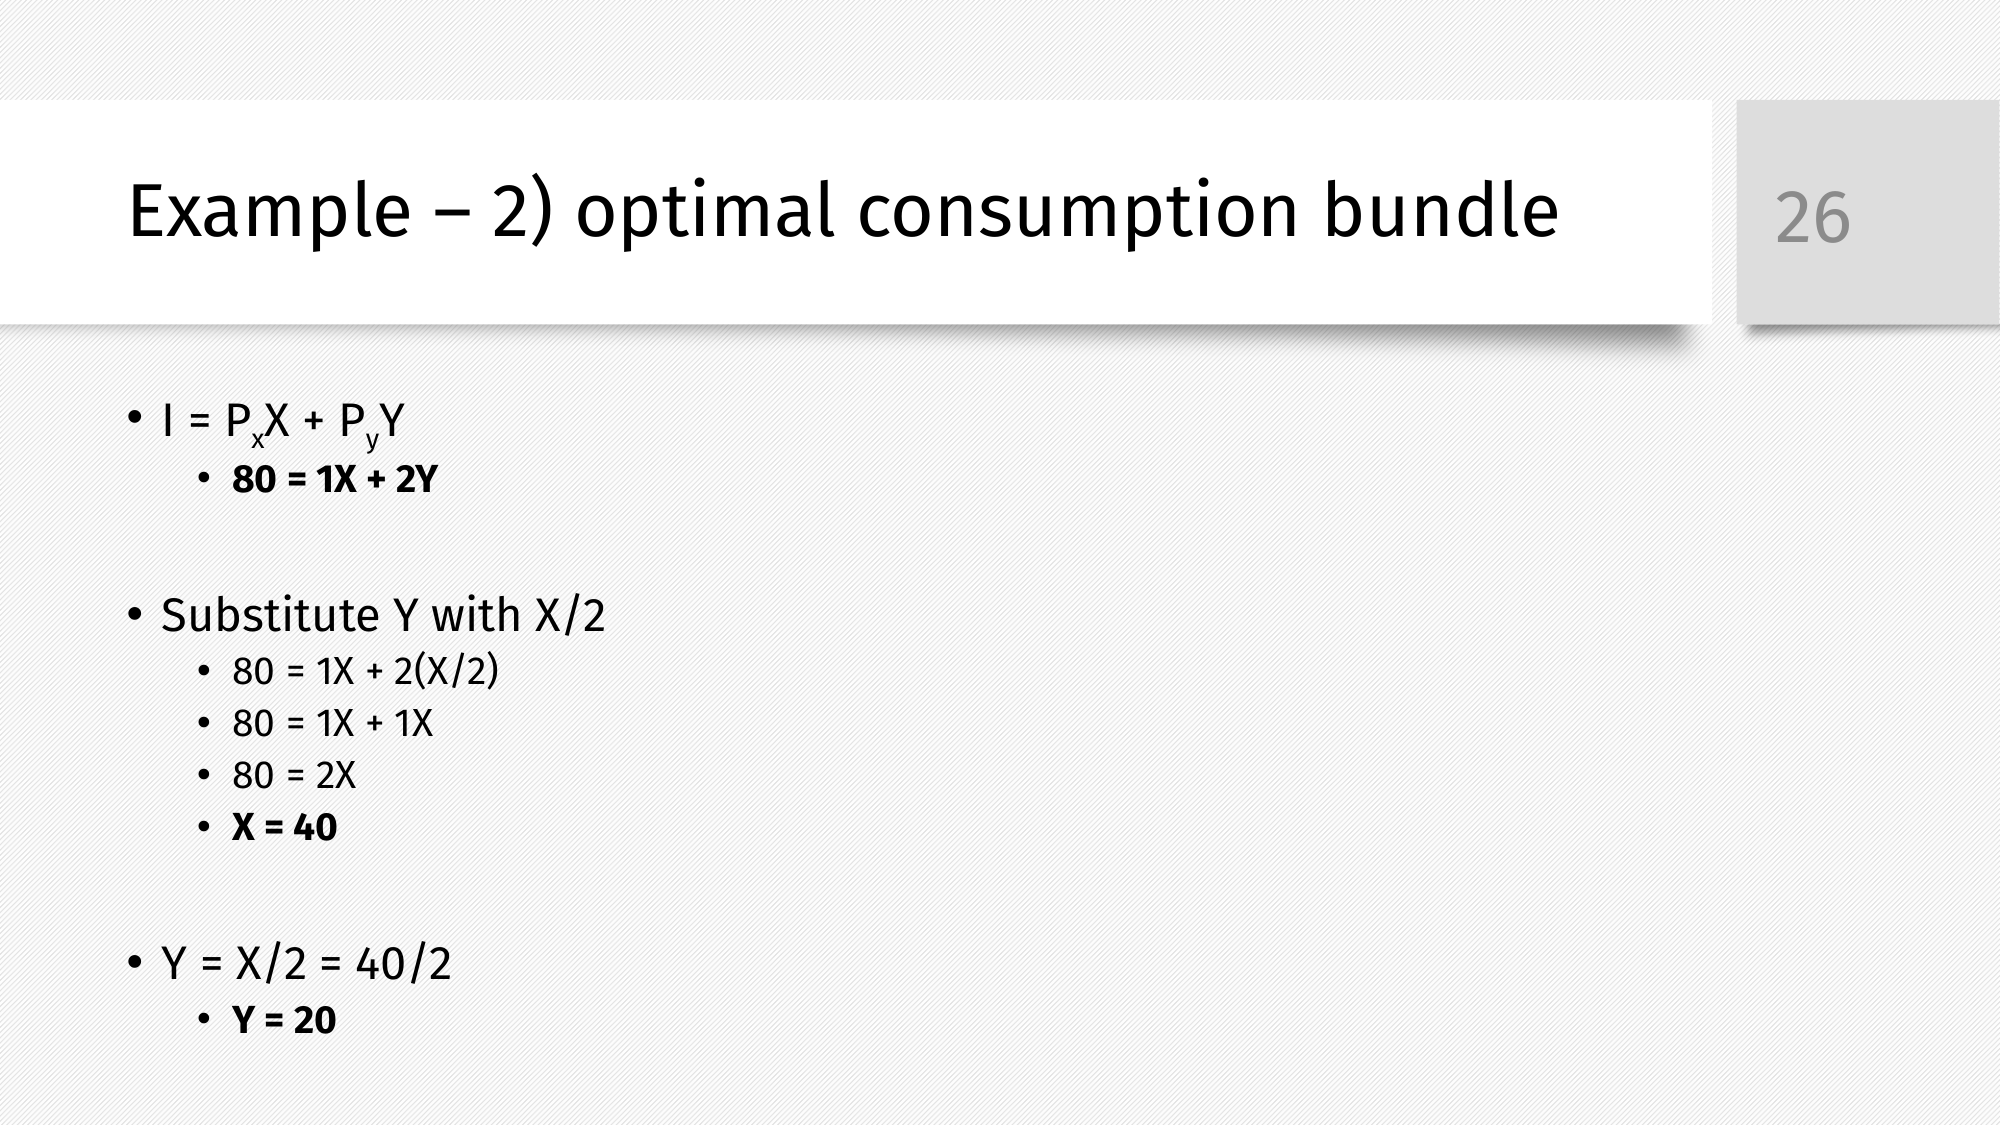

26
# Example – 2) optimal consumption bundle
I = PxX + PyY
80 = 1X + 2Y

Substitute Y with X/2
80 = 1X + 2(X/2)
80 = 1X + 1X
80 = 2X
X = 40

Y = X/2 = 40/2
Y = 20